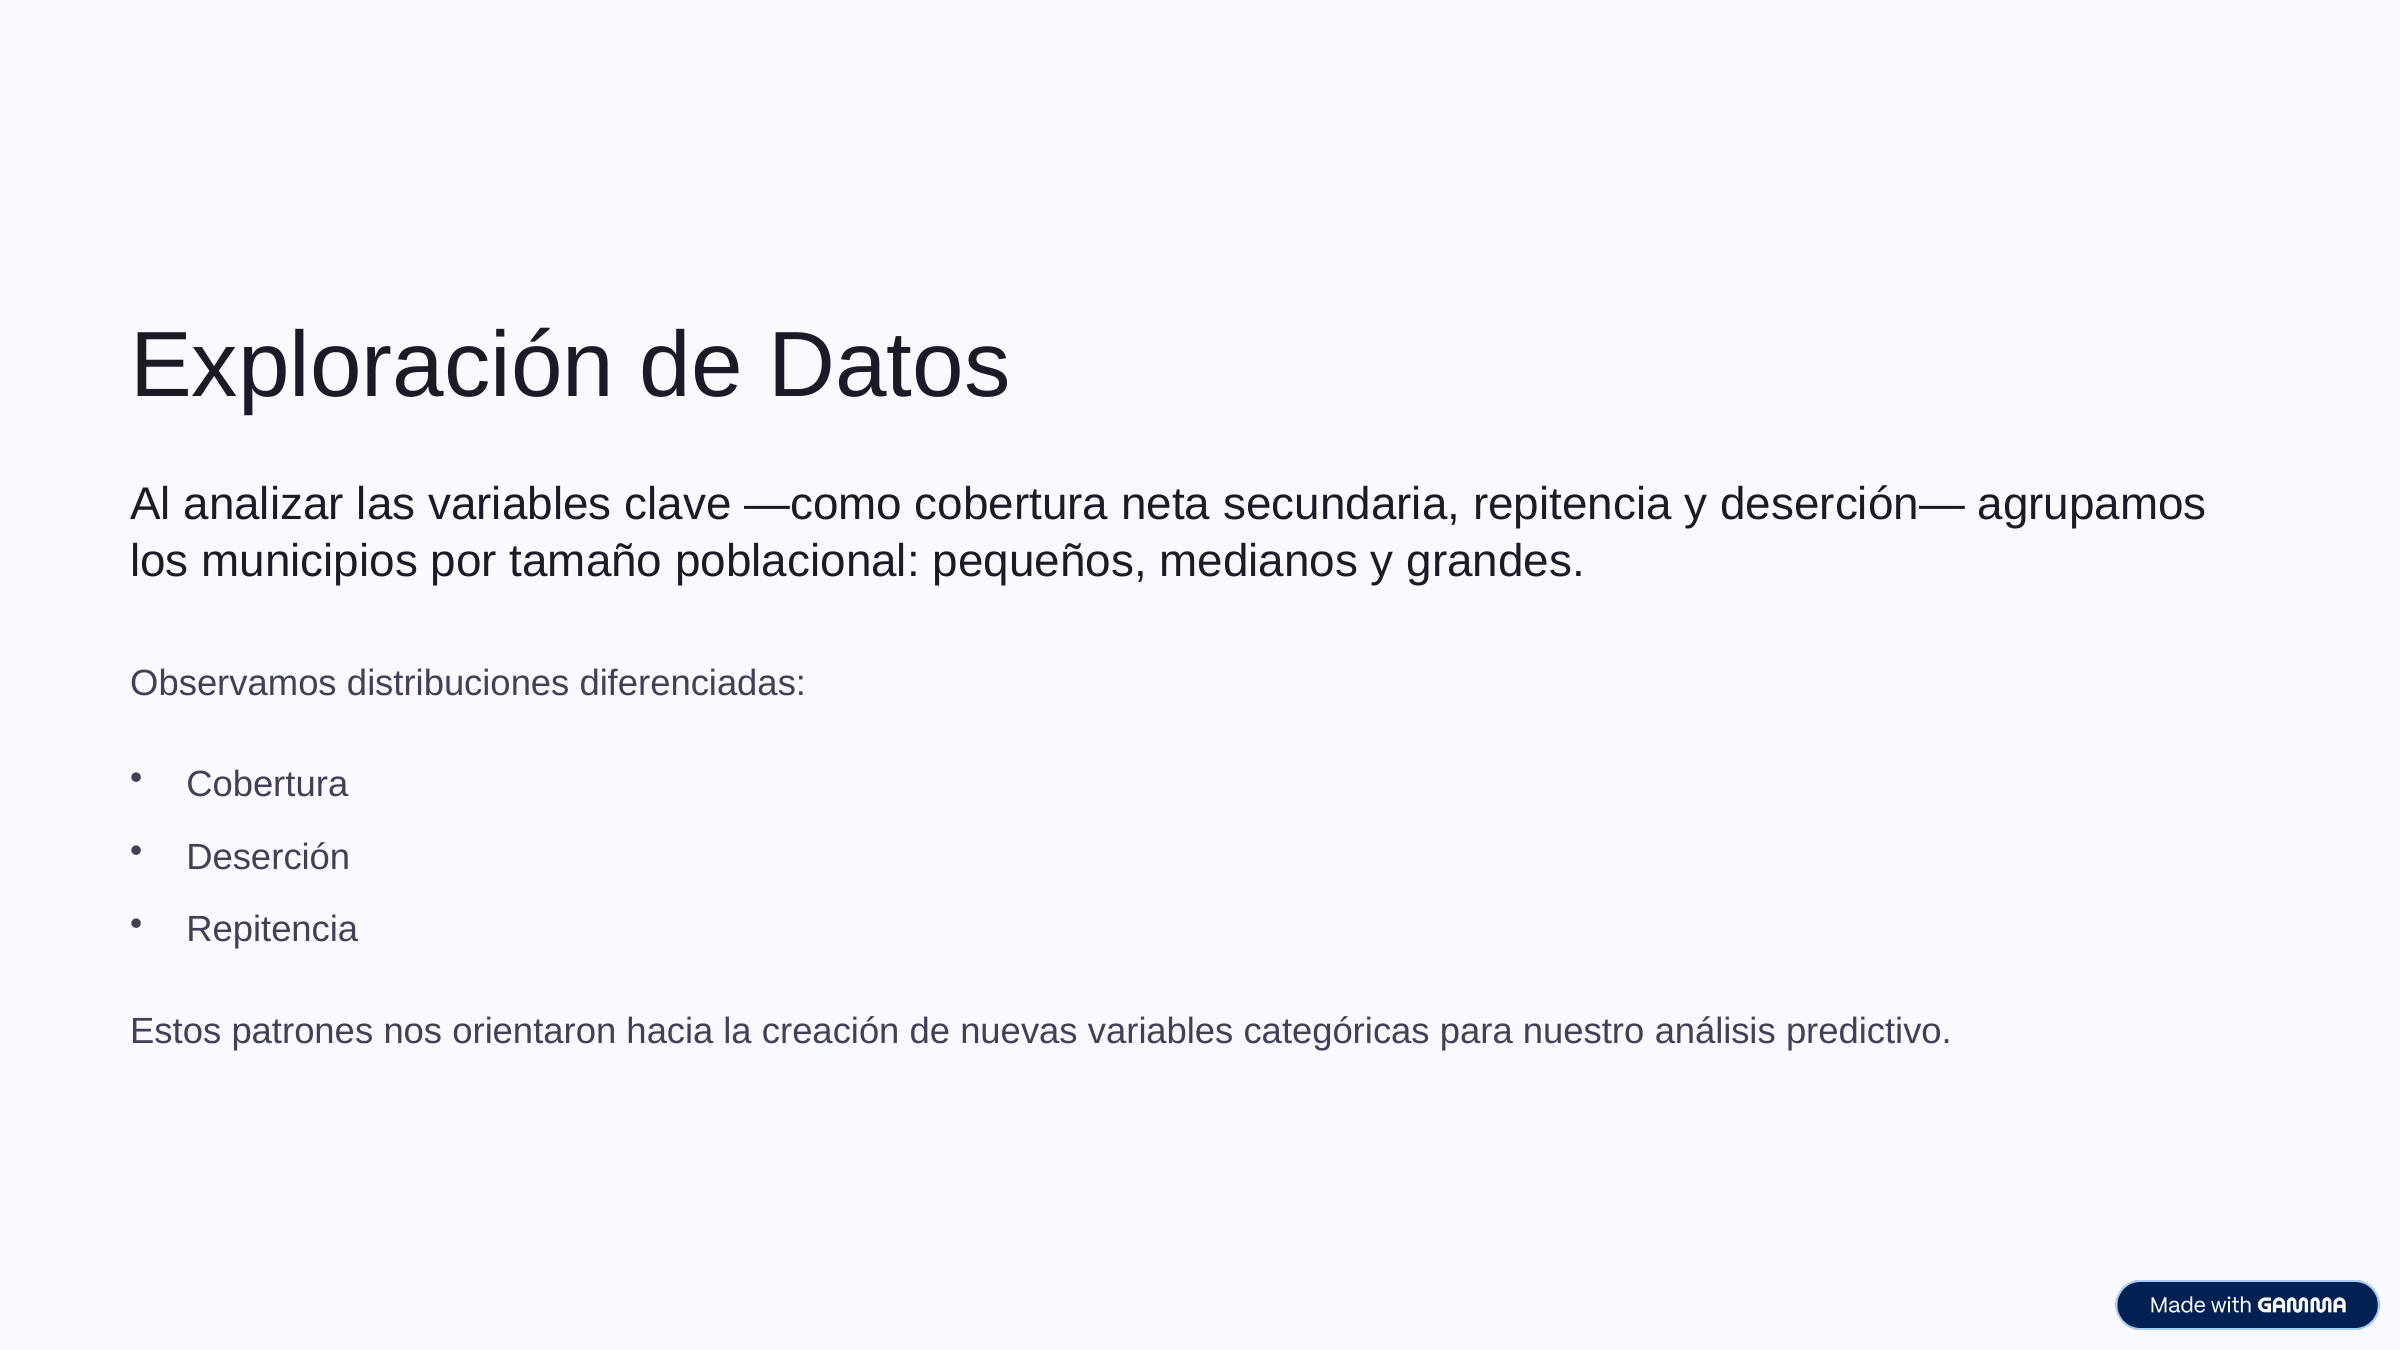

Exploración de Datos
Al analizar las variables clave —como cobertura neta secundaria, repitencia y deserción— agrupamos los municipios por tamaño poblacional: pequeños, medianos y grandes.
Observamos distribuciones diferenciadas:
Cobertura
Deserción
Repitencia
Estos patrones nos orientaron hacia la creación de nuevas variables categóricas para nuestro análisis predictivo.